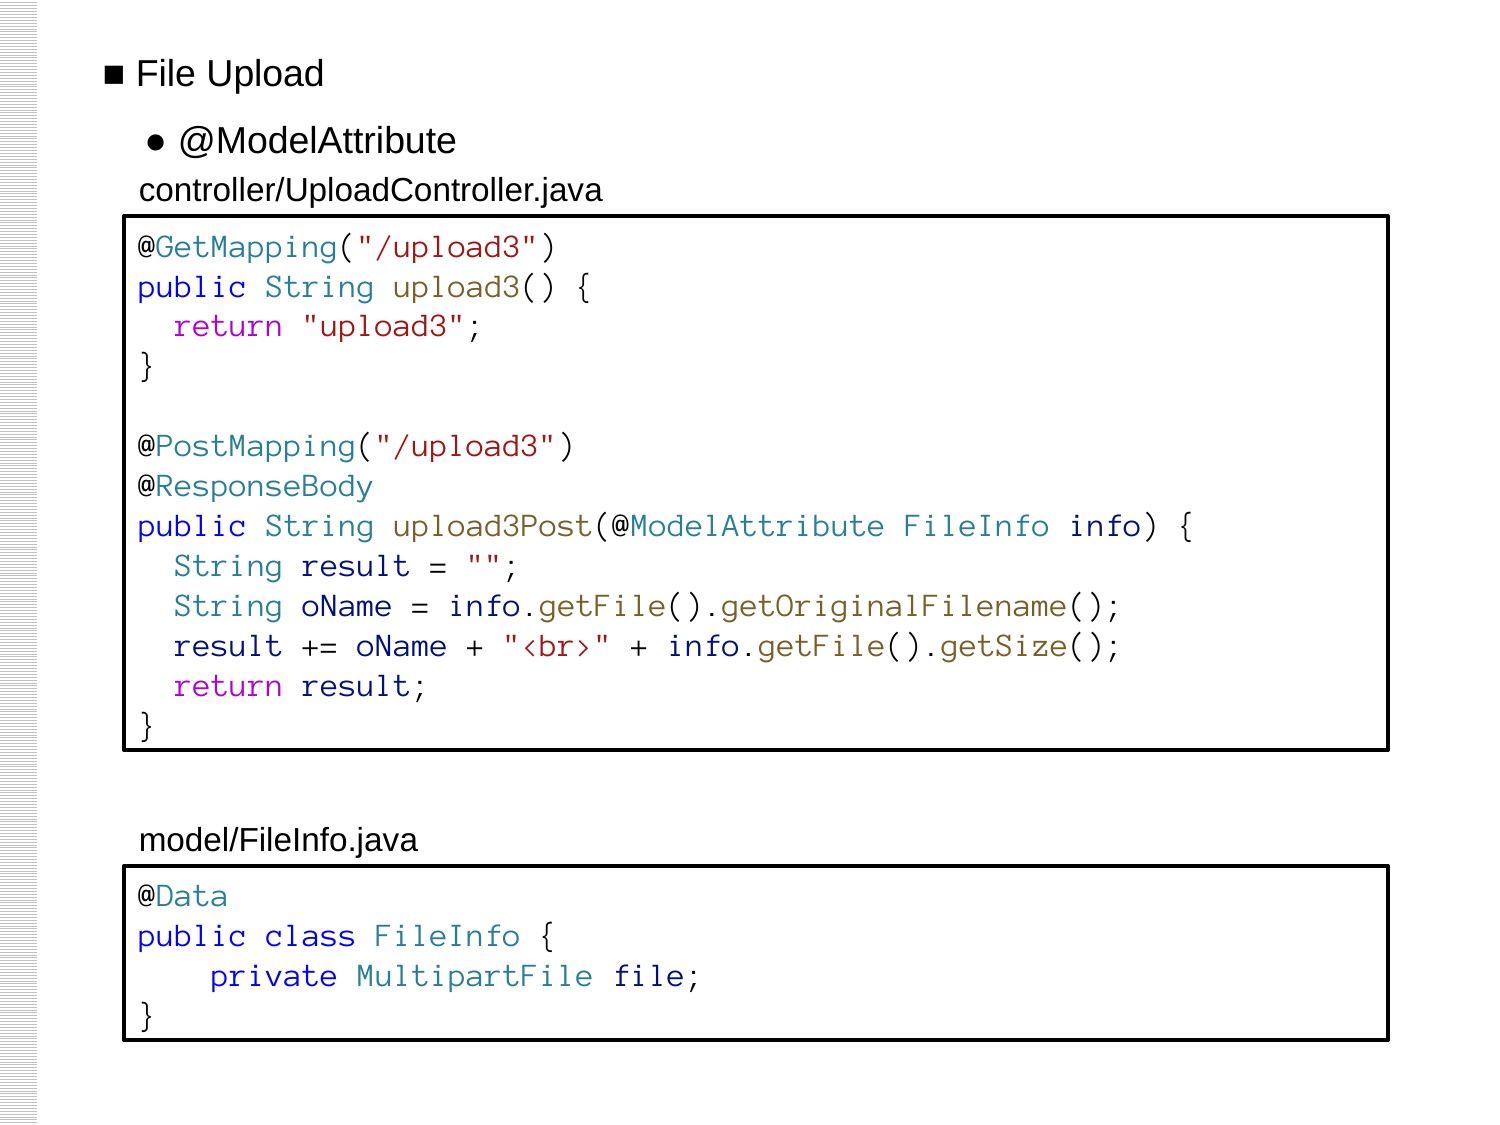

■ File Upload
    ● @ModelAttribute
controller/UploadController.java
@GetMapping("/upload3")
public String upload3() {
  return "upload3";
}
@PostMapping("/upload3")
@ResponseBody
public String upload3Post(@ModelAttribute FileInfo info) {
  String result = "";
  String oName = info.getFile().getOriginalFilename();
  result += oName + "<br>" + info.getFile().getSize();
  return result;
}
model/FileInfo.java
@Data
public class FileInfo {
    private MultipartFile file;
}